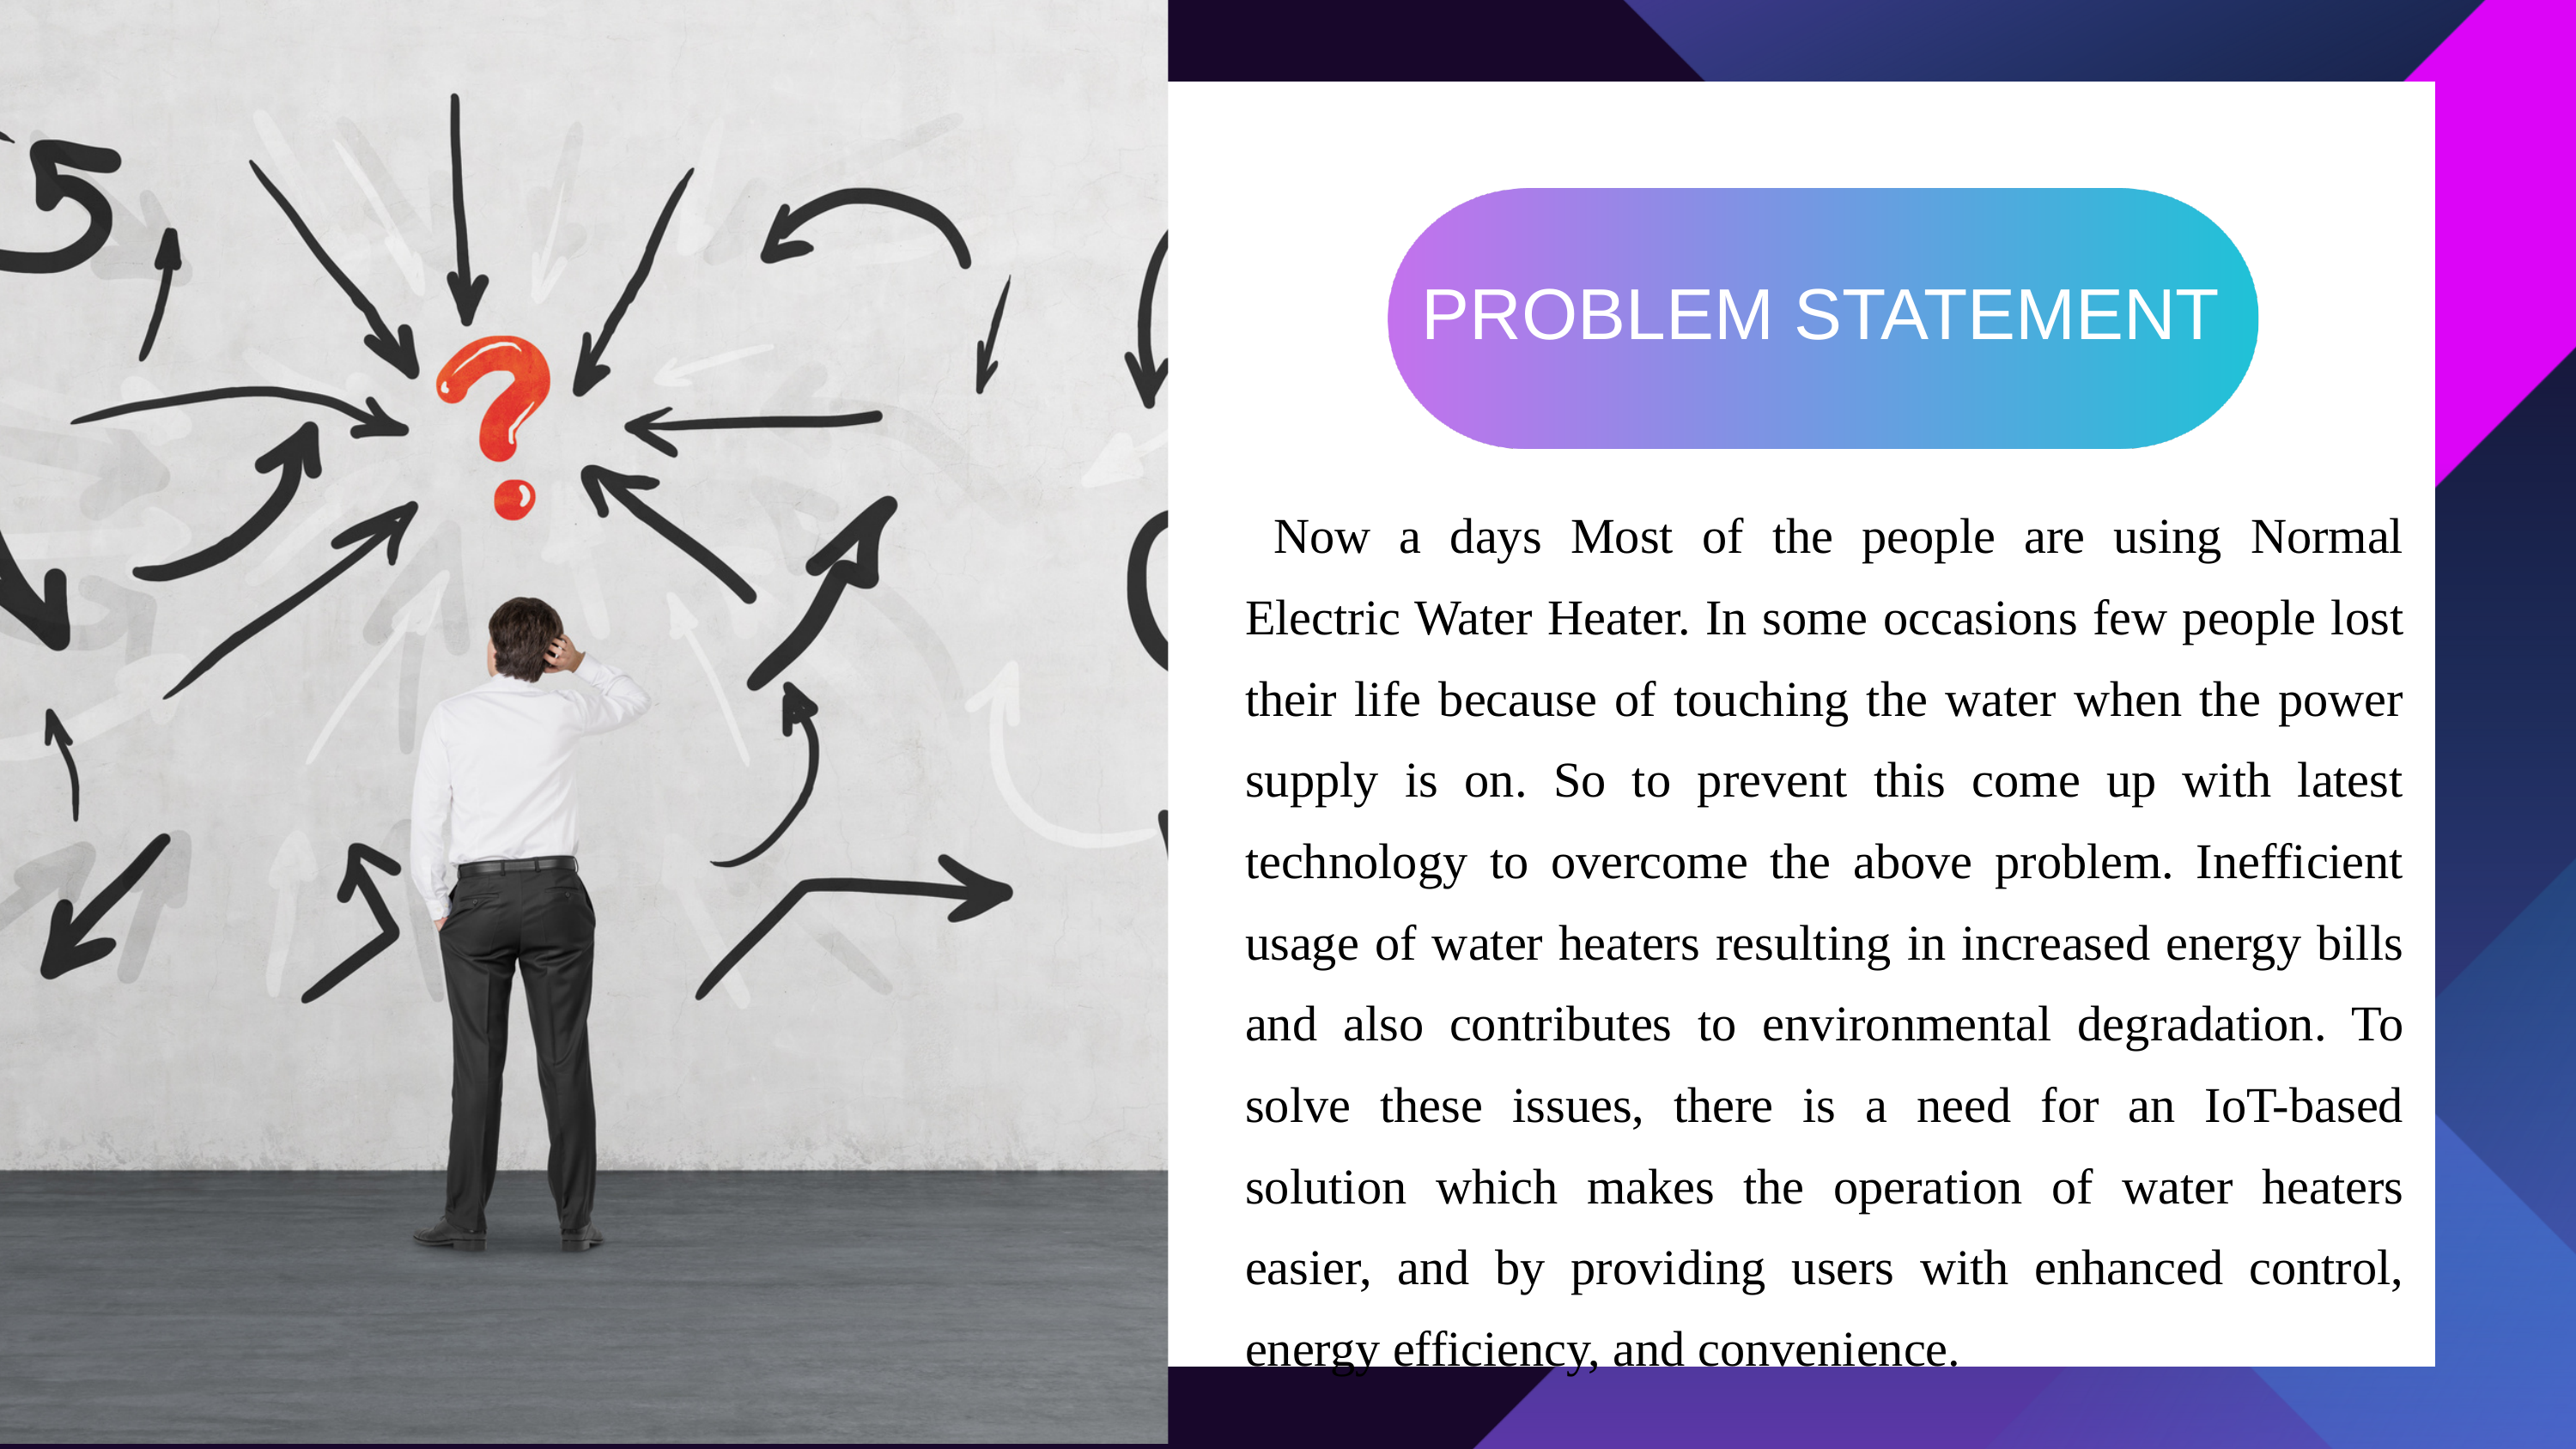

PROBLEM STATEMENT
 Now a days Most of the people are using Normal Electric Water Heater. In some occasions few people lost their life because of touching the water when the power supply is on. So to prevent this come up with latest technology to overcome the above problem. Inefficient usage of water heaters resulting in increased energy bills and also contributes to environmental degradation. To solve these issues, there is a need for an IoT-based solution which makes the operation of water heaters easier, and by providing users with enhanced control, energy efficiency, and convenience.